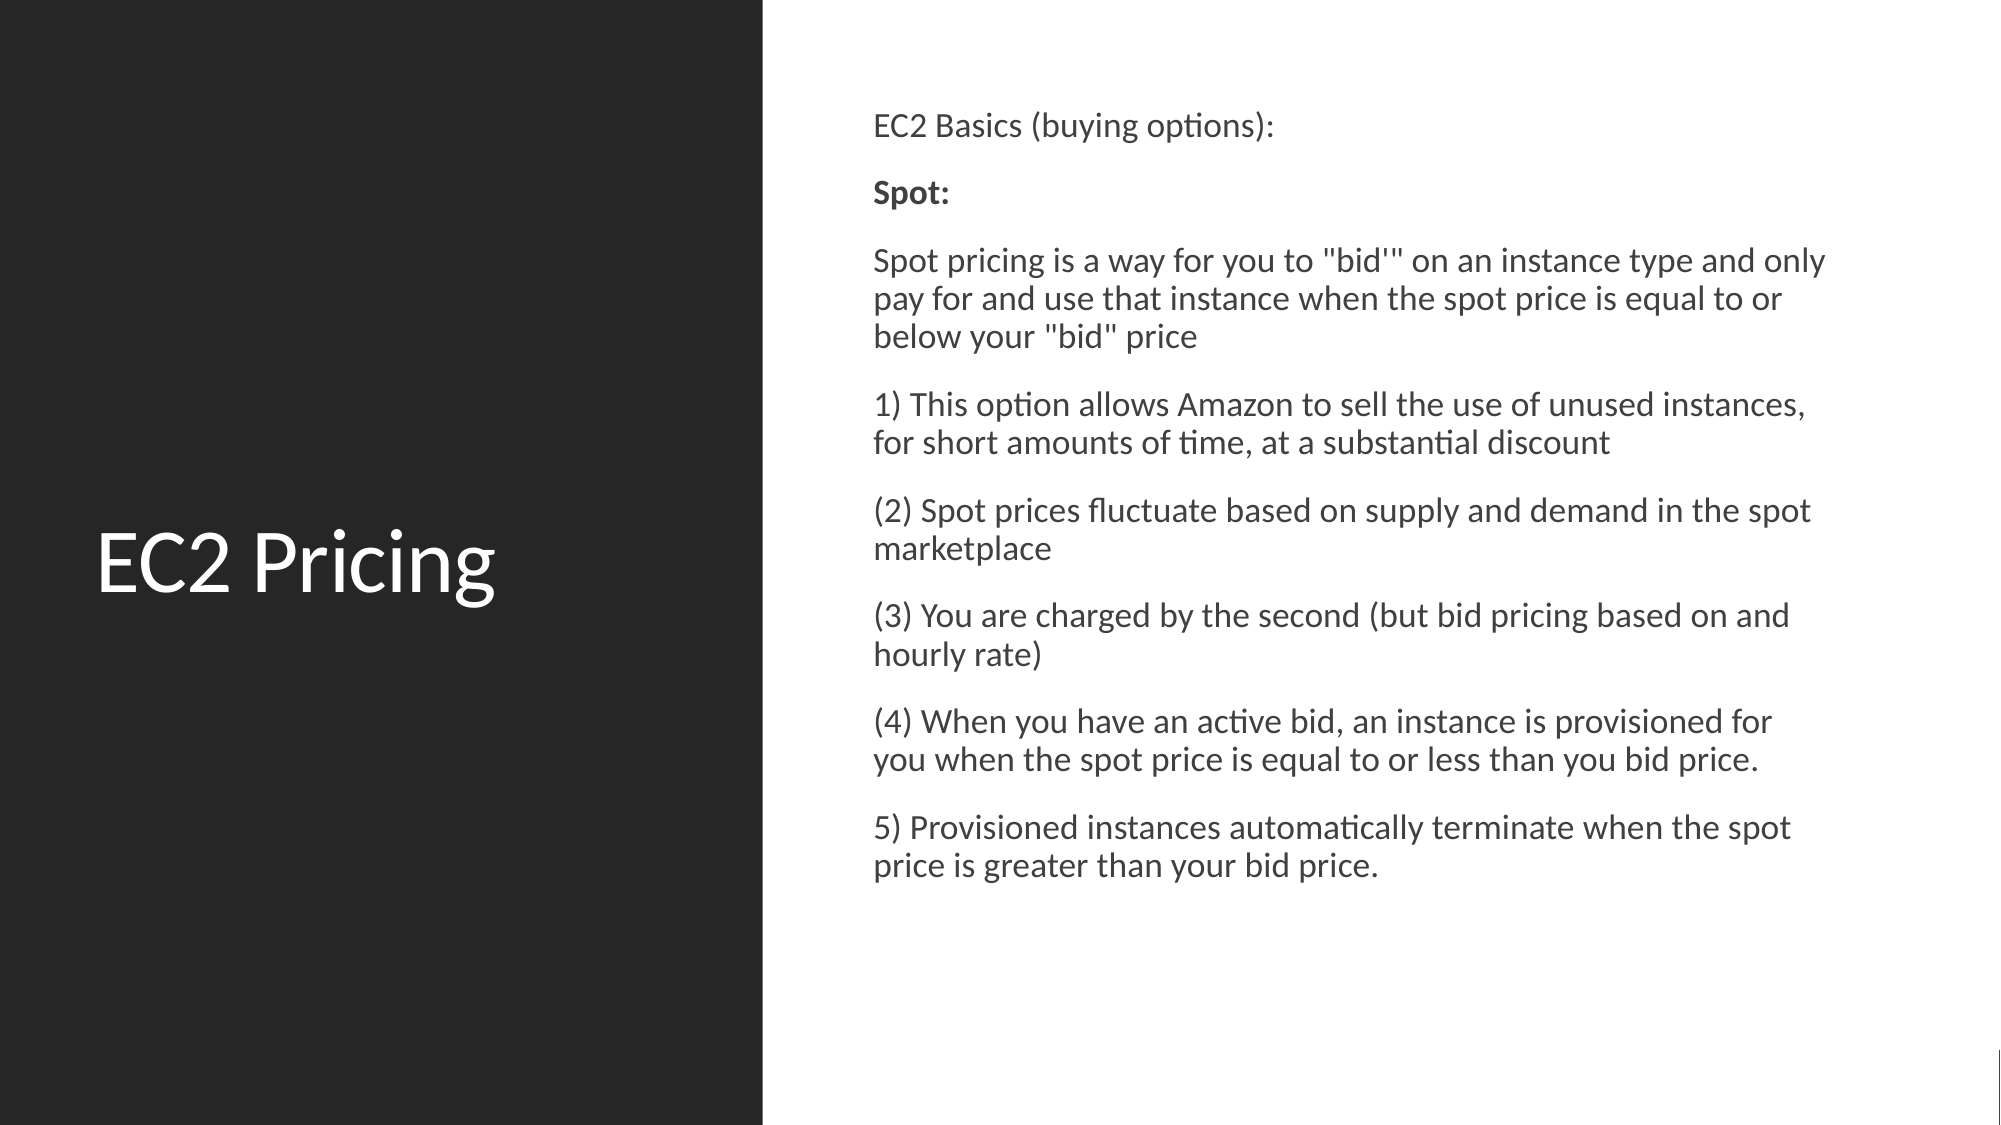

# EC2 Pricing
EC2 Basics (buying options):
Spot:
Spot pricing is a way for you to "bid'" on an instance type and only pay for and use that instance when the spot price is equal to or below your "bid" price
1) This option allows Amazon to sell the use of unused instances, for short amounts of time, at a substantial discount
(2) Spot prices fluctuate based on supply and demand in the spot marketplace
(3) You are charged by the second (but bid pricing based on and hourly rate)
(4) When you have an active bid, an instance is provisioned for you when the spot price is equal to or less than you bid price.
5) Provisioned instances automatically terminate when the spot price is greater than your bid price.